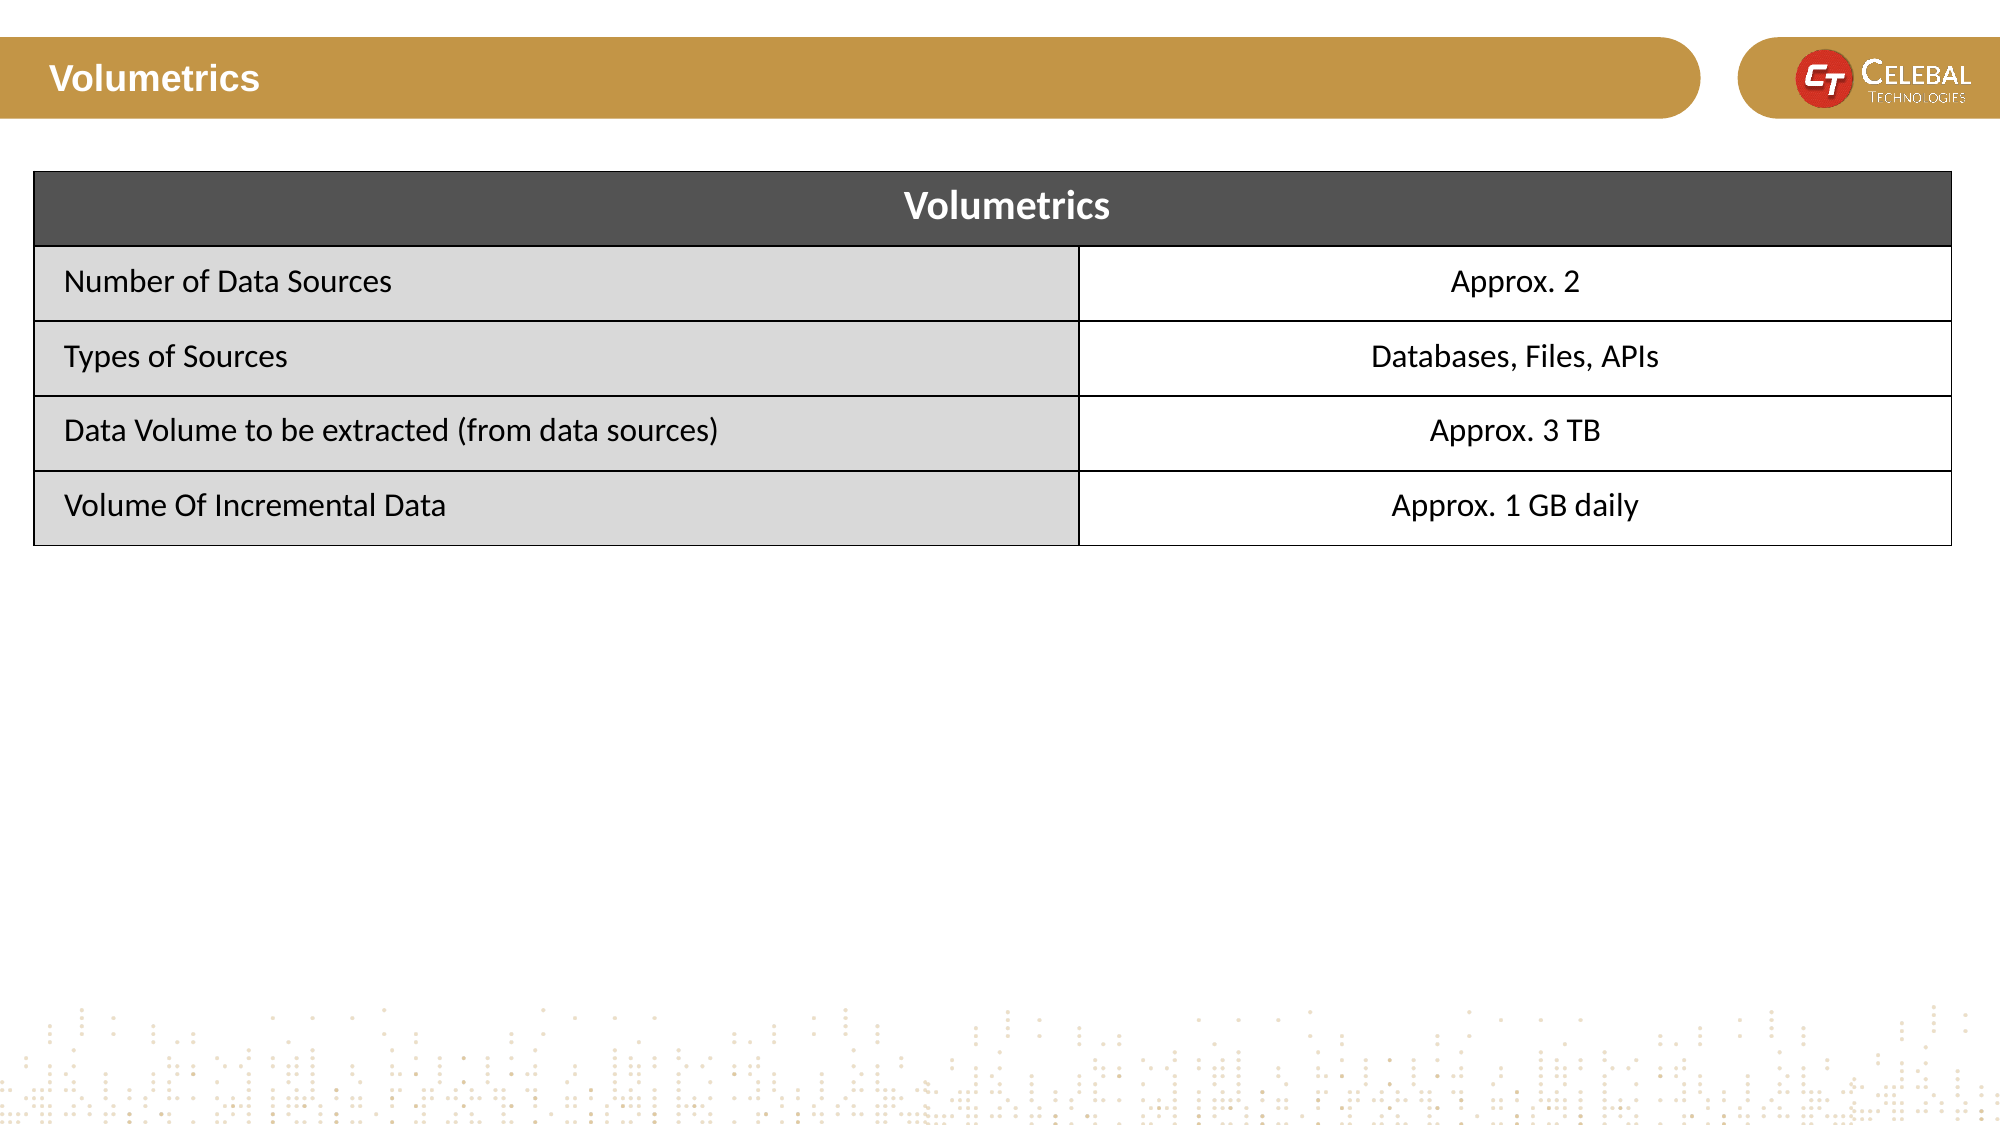

Volumetrics
| Volumetrics |  |
| --- | --- |
| Number of Data Sources | Approx. 2 |
| Types of Sources | Databases, Files, APIs |
| Data Volume to be extracted (from data sources) | Approx. 3 TB |
| Volume Of Incremental Data | Approx. 1 GB daily |